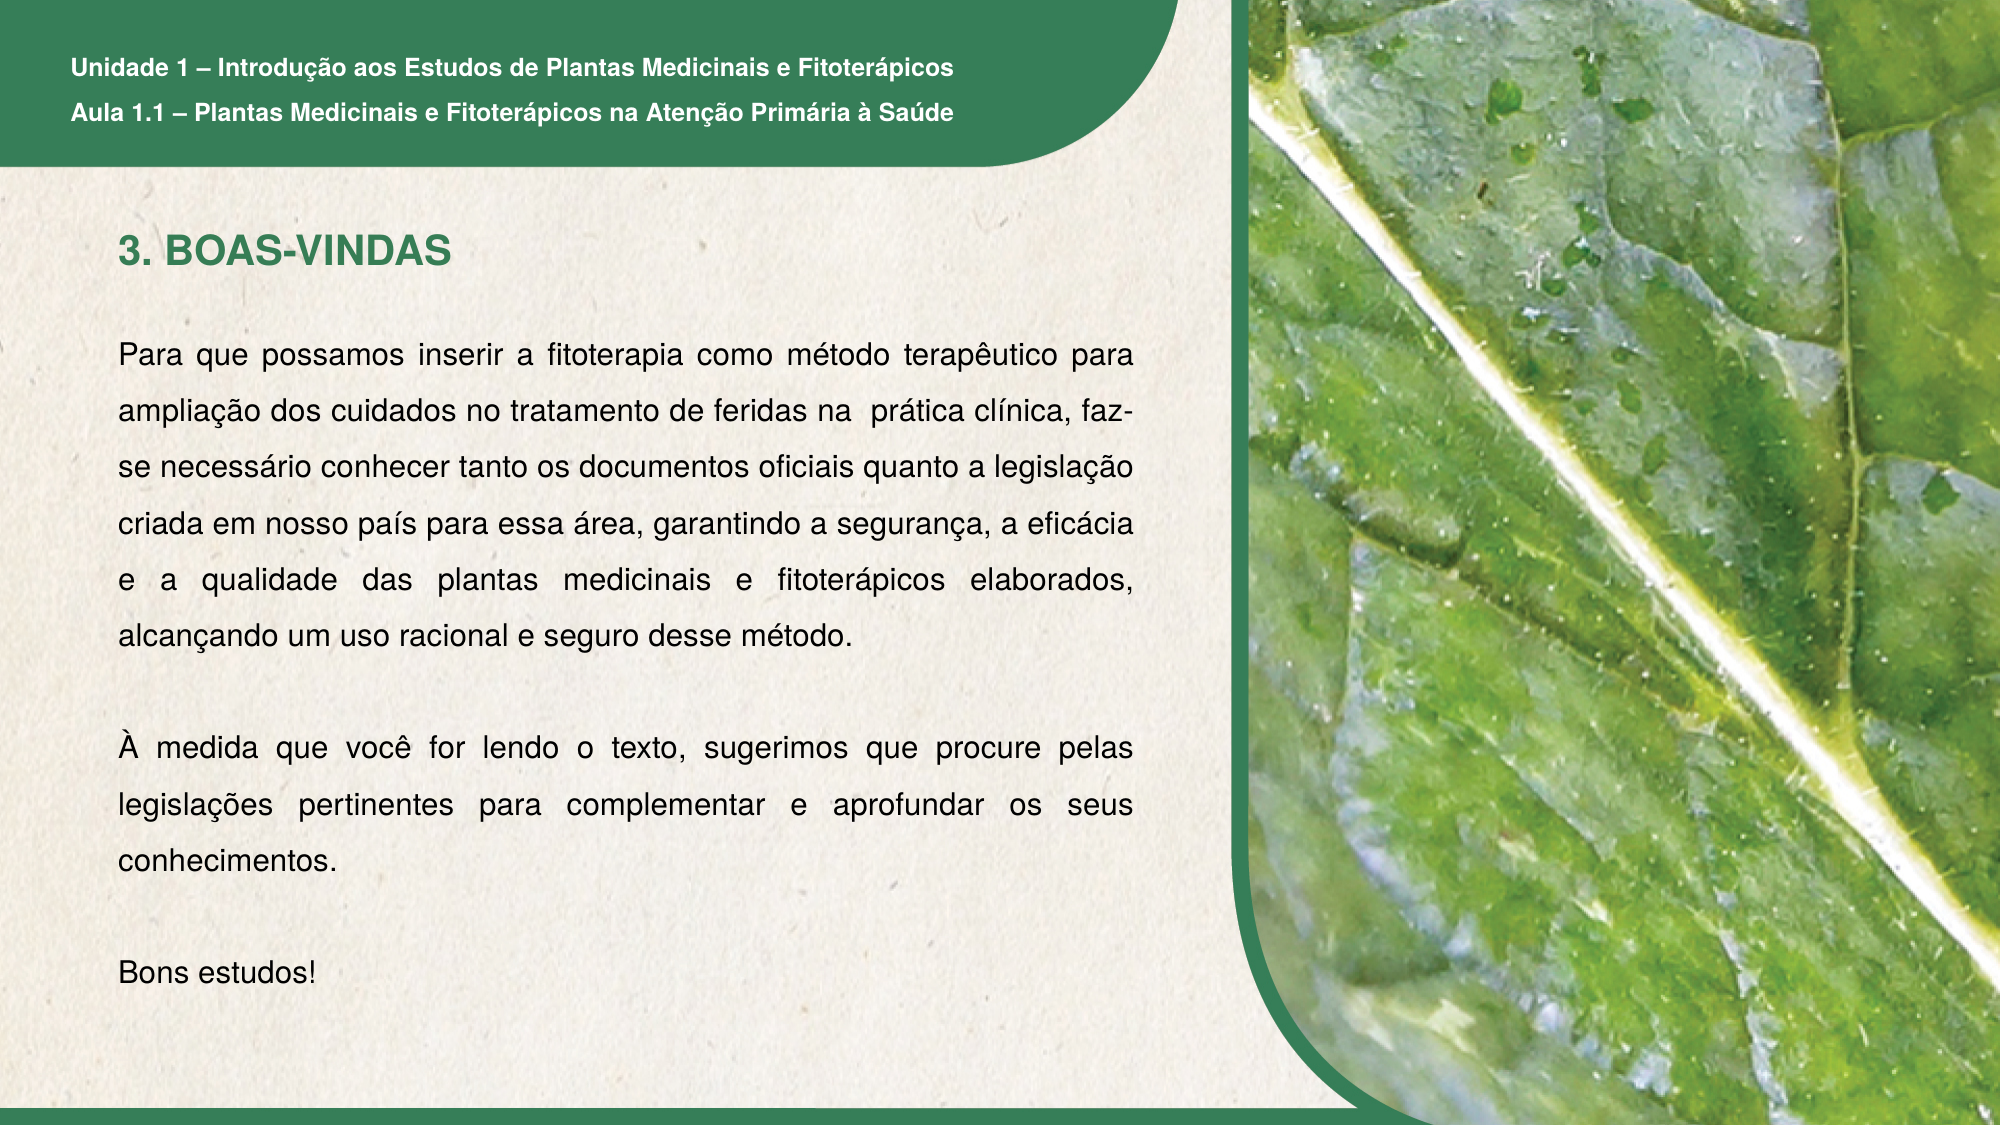

3. BOAS-VINDAS
Para que possamos inserir a fitoterapia como método terapêutico para ampliação dos cuidados no tratamento de feridas na  prática clínica, faz-se necessário conhecer tanto os documentos oficiais quanto a legislação criada em nosso país para essa área, garantindo a segurança, a eficácia e a qualidade das plantas medicinais e fitoterápicos elaborados, alcançando um uso racional e seguro desse método.

À medida que você for lendo o texto, sugerimos que procure pelas legislações pertinentes para complementar e aprofundar os seus conhecimentos.

Bons estudos!